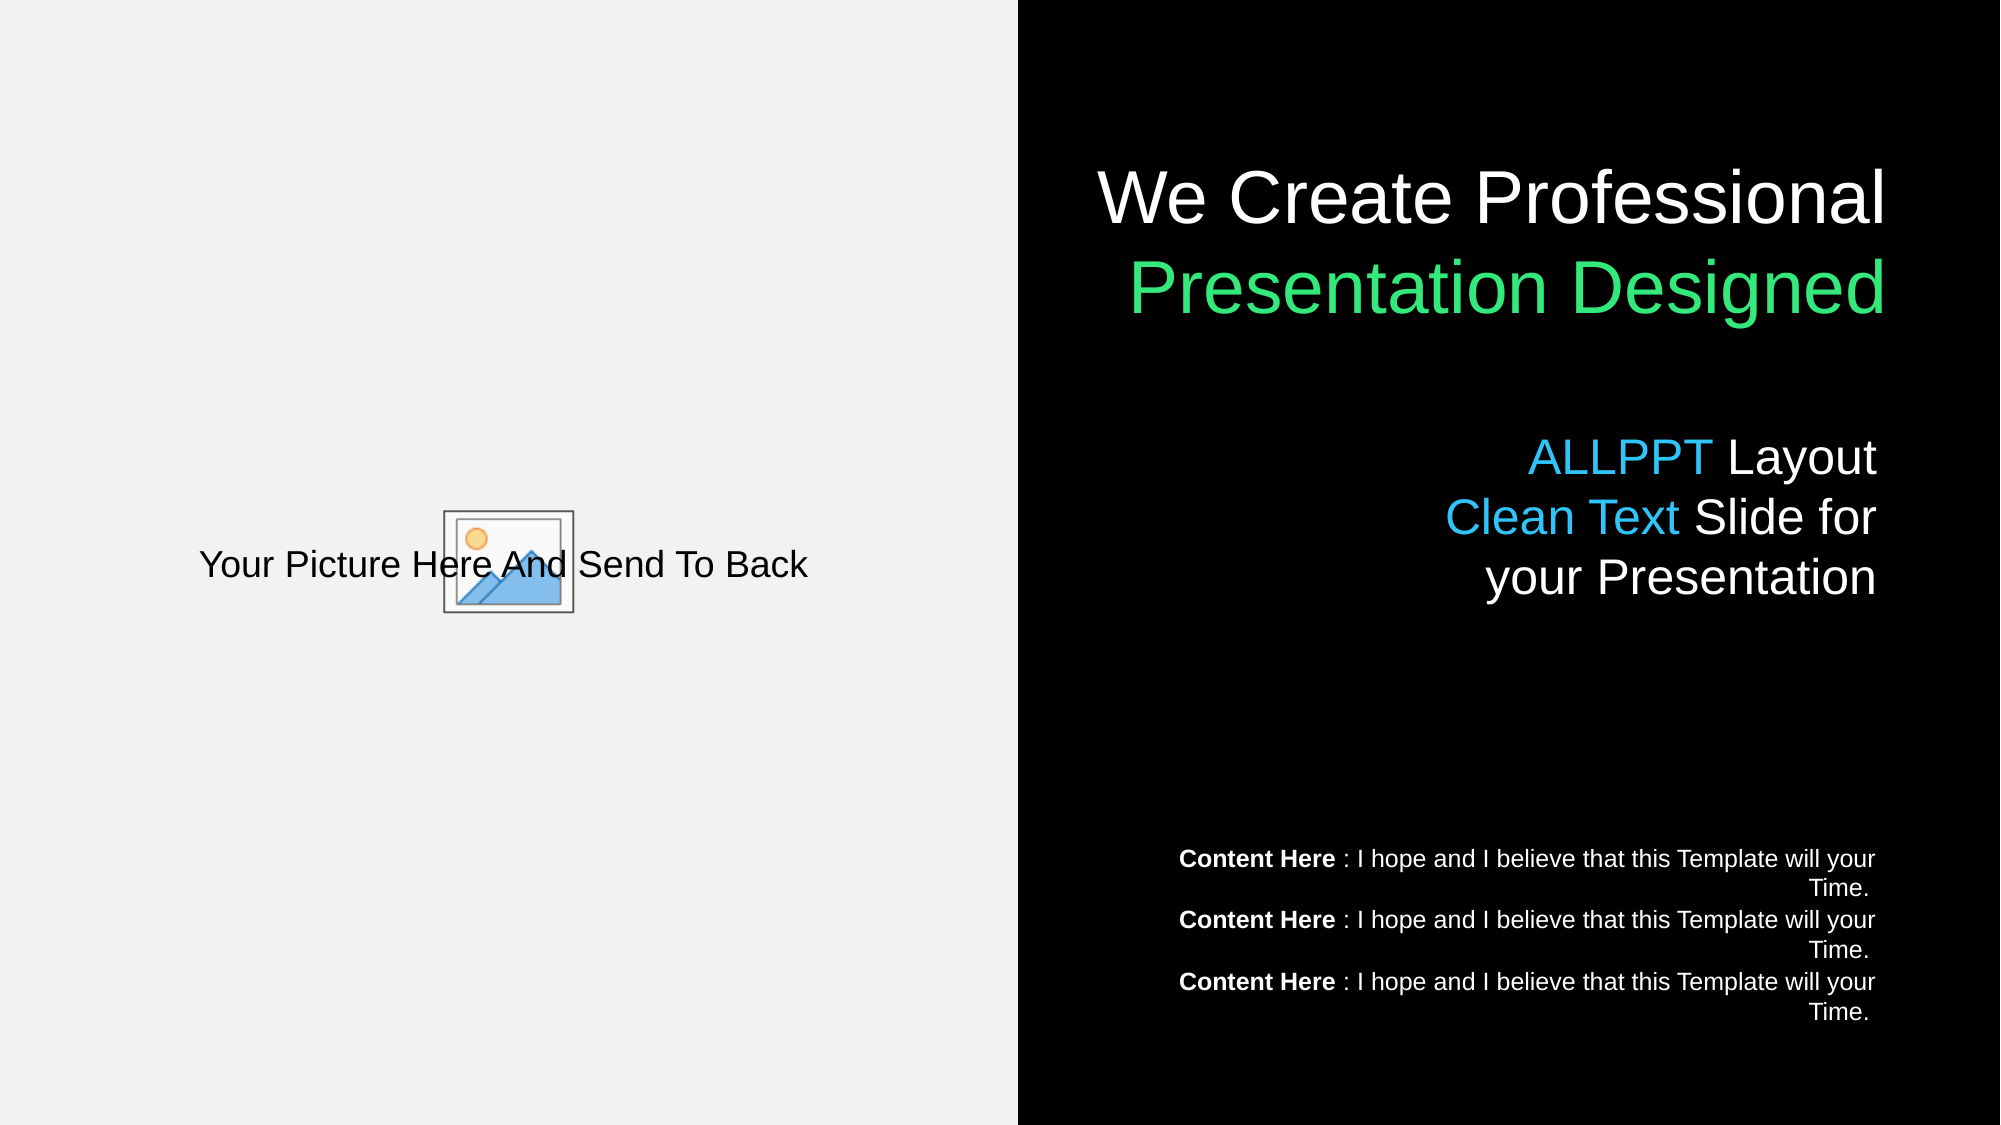

We Create Professional Presentation Designed
ALLPPT Layout
Clean Text Slide for your Presentation
Content Here : I hope and I believe that this Template will your Time.
Content Here : I hope and I believe that this Template will your Time.
Content Here : I hope and I believe that this Template will your Time.